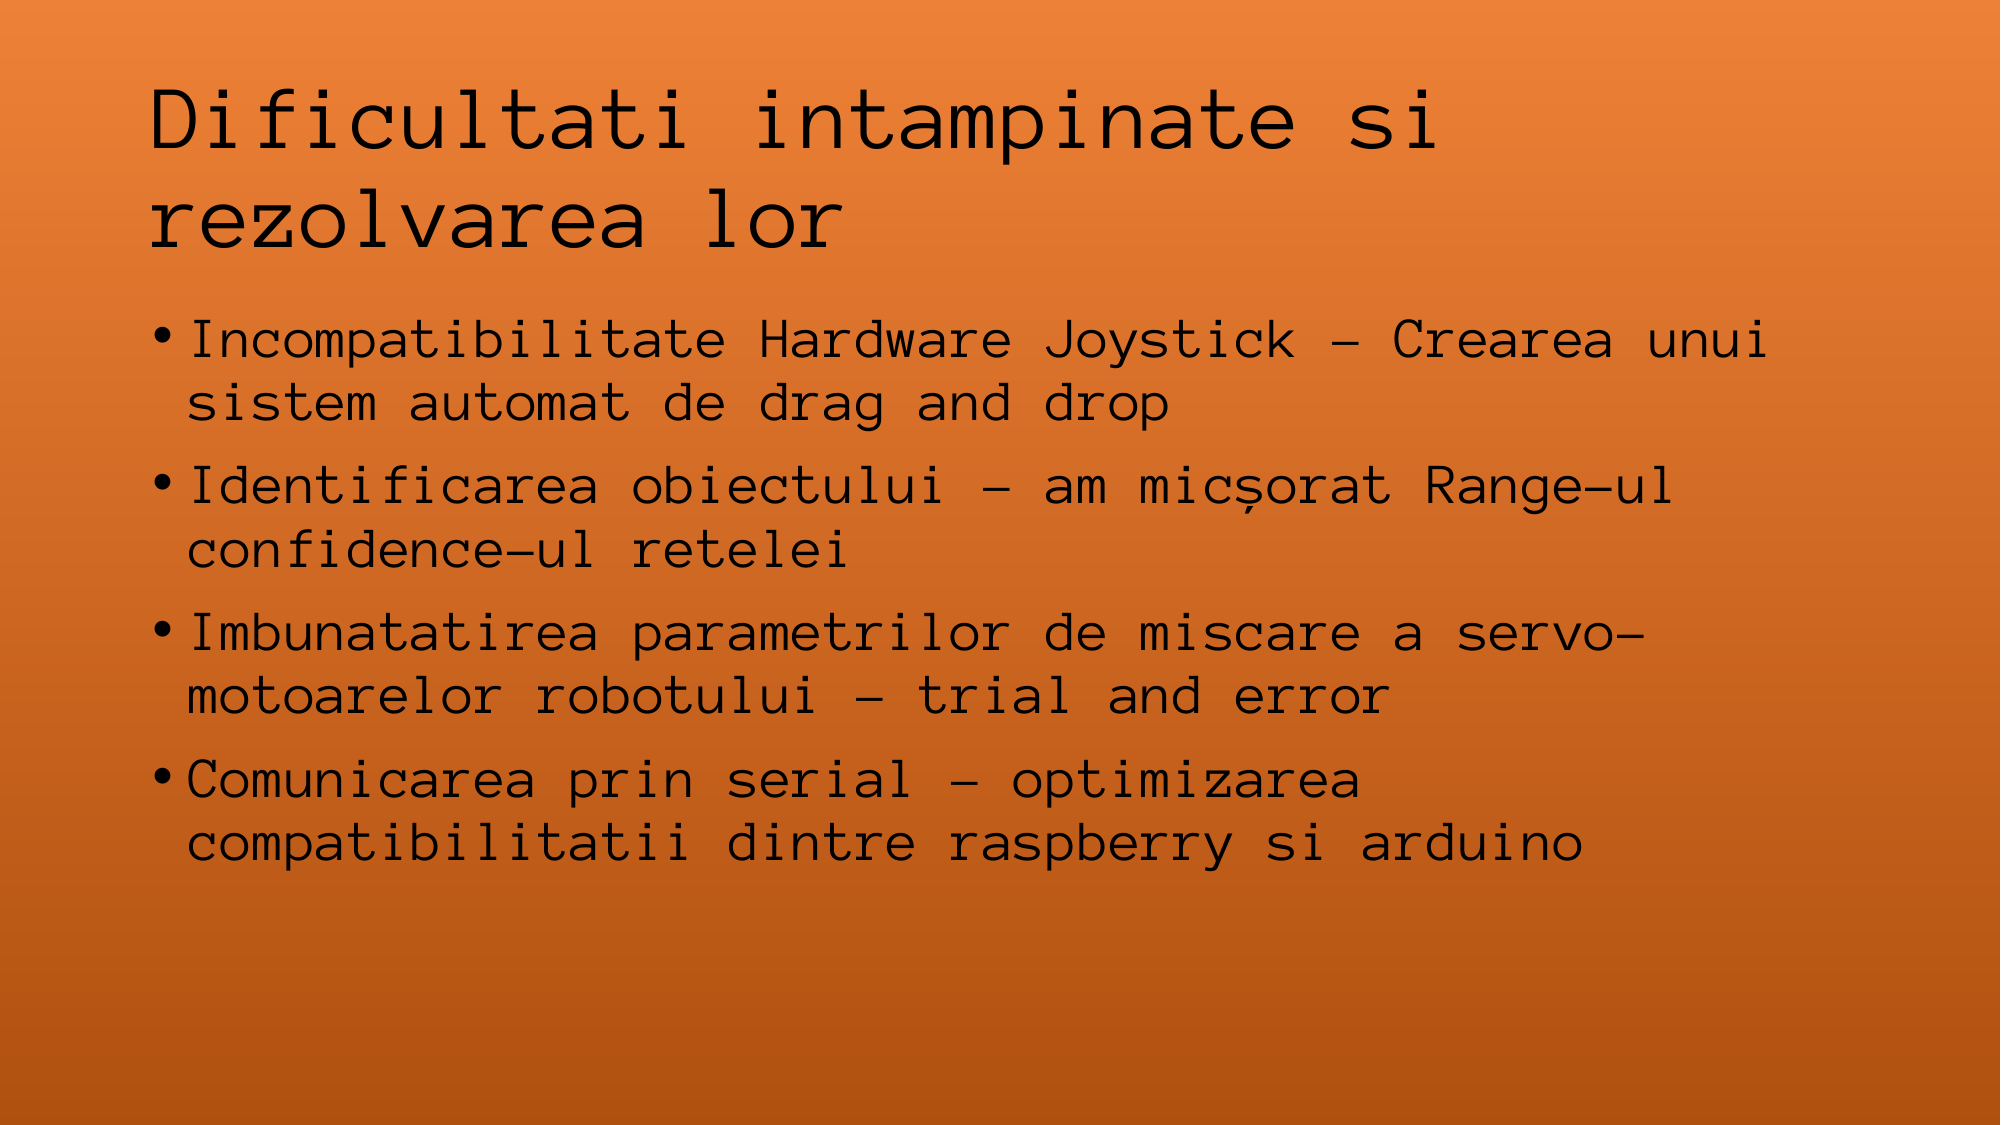

# Dificultati intampinate si rezolvarea lor
Incompatibilitate Hardware Joystick – Crearea unui sistem automat de drag and drop
Identificarea obiectului – am micșorat Range-ul confidence-ul retelei
Imbunatatirea parametrilor de miscare a servo-motoarelor robotului – trial and error
Comunicarea prin serial – optimizarea compatibilitatii dintre raspberry si arduino